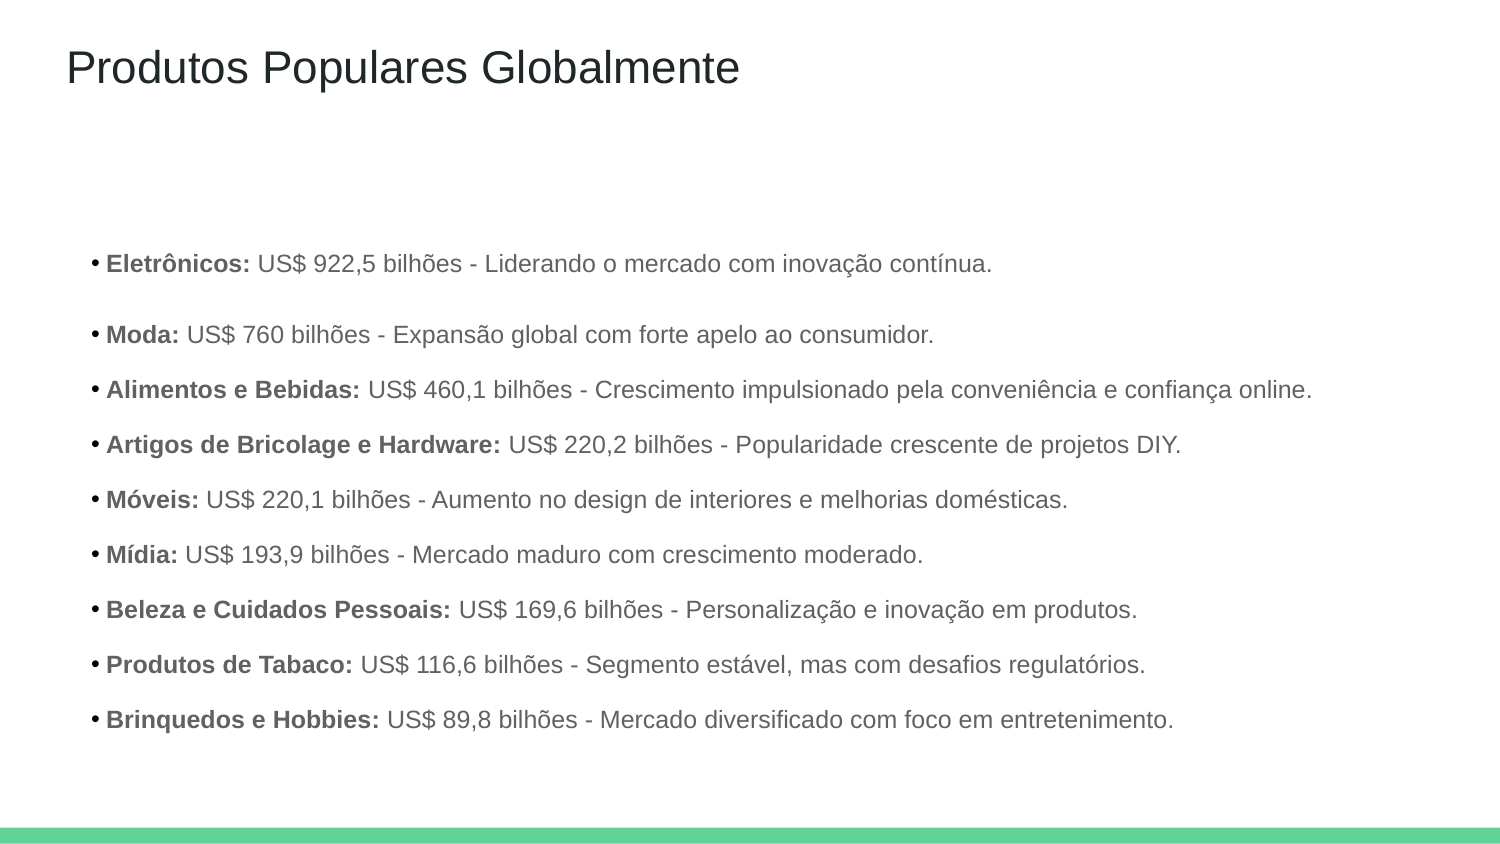

# Produtos Populares Globalmente

Eletrônicos: US$ 922,5 bilhões - Liderando o mercado com inovação contínua.
Moda: US$ 760 bilhões - Expansão global com forte apelo ao consumidor.
Alimentos e Bebidas: US$ 460,1 bilhões - Crescimento impulsionado pela conveniência e confiança online.
Artigos de Bricolage e Hardware: US$ 220,2 bilhões - Popularidade crescente de projetos DIY.
Móveis: US$ 220,1 bilhões - Aumento no design de interiores e melhorias domésticas.
Mídia: US$ 193,9 bilhões - Mercado maduro com crescimento moderado.
Beleza e Cuidados Pessoais: US$ 169,6 bilhões - Personalização e inovação em produtos.
Produtos de Tabaco: US$ 116,6 bilhões - Segmento estável, mas com desafios regulatórios.
Brinquedos e Hobbies: US$ 89,8 bilhões - Mercado diversificado com foco em entretenimento.